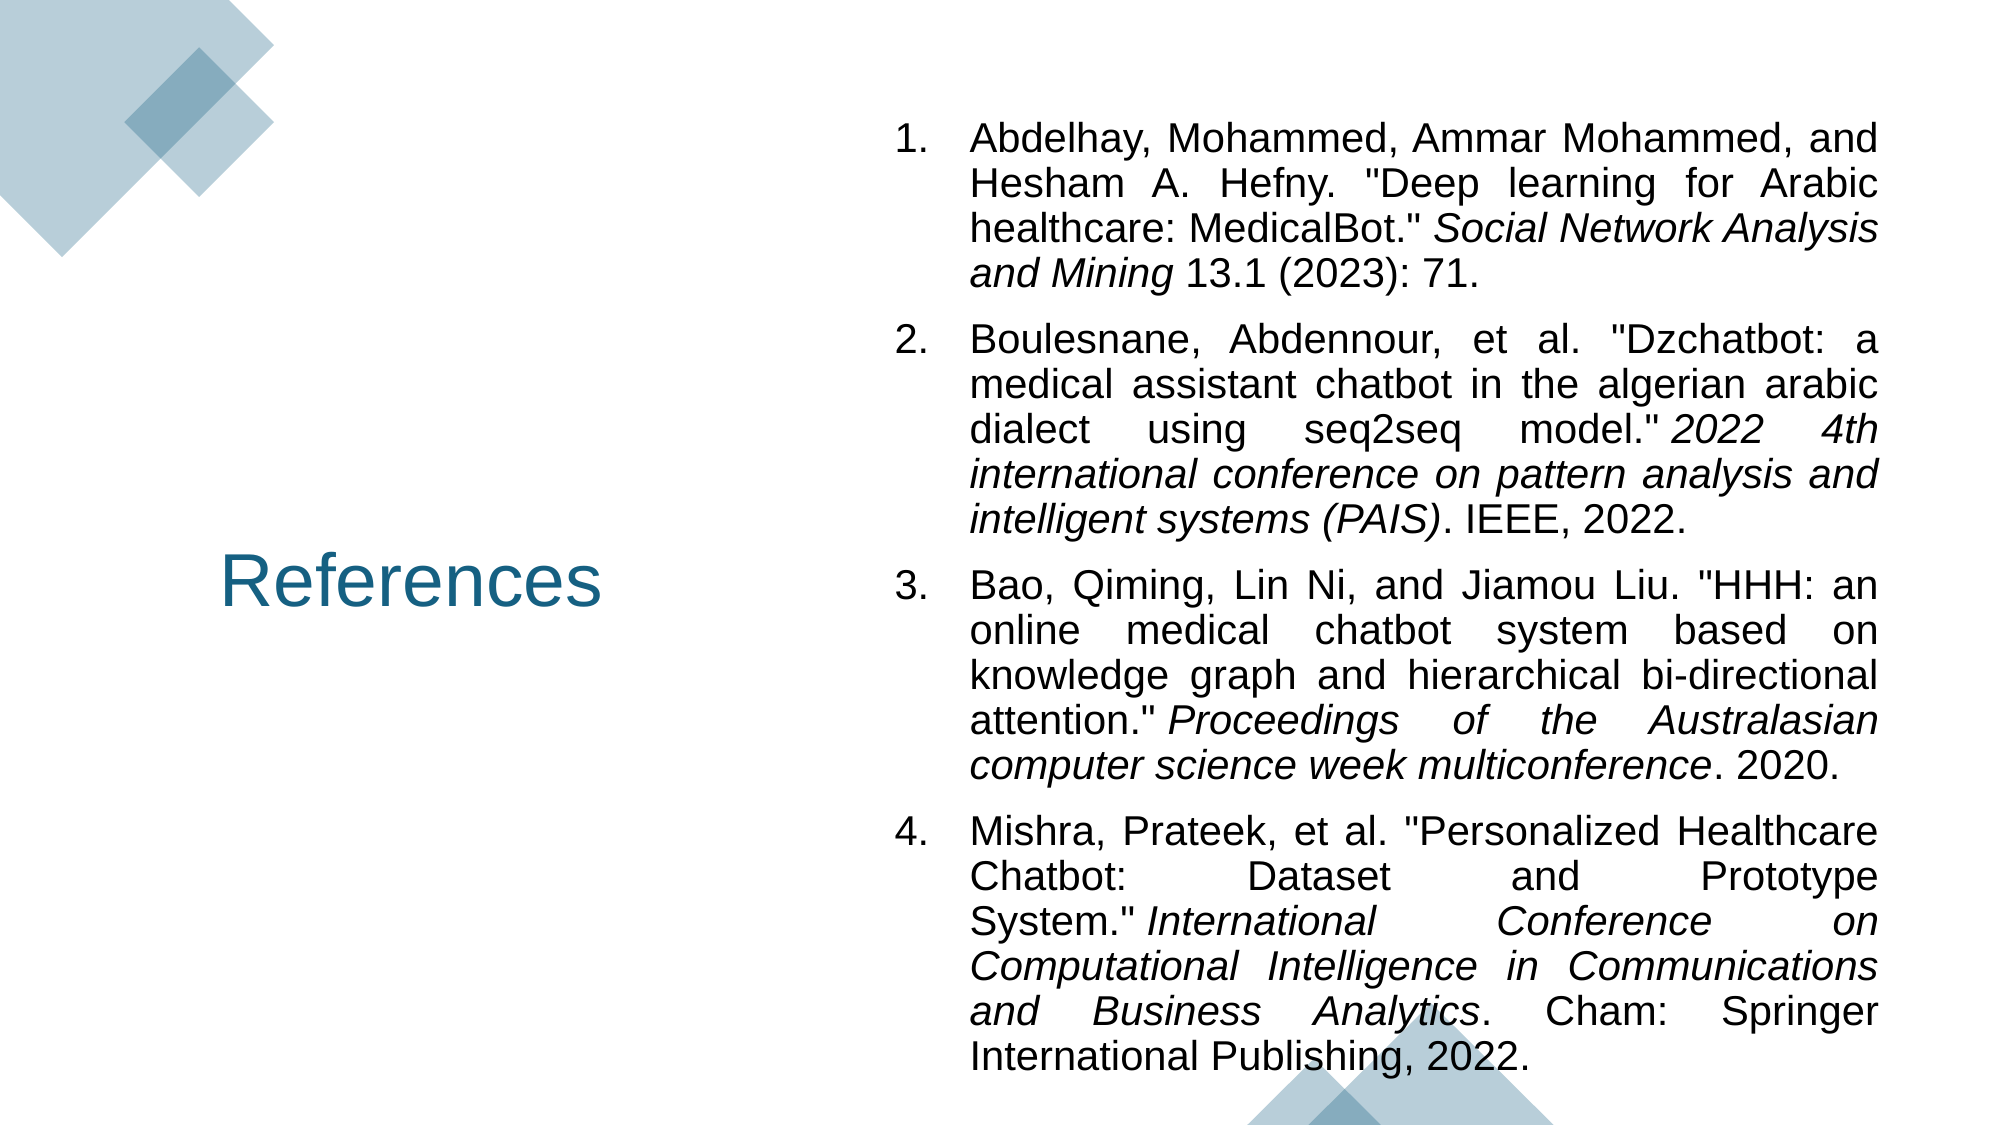

Abdelhay, Mohammed, Ammar Mohammed, and Hesham A. Hefny. "Deep learning for Arabic healthcare: MedicalBot." Social Network Analysis and Mining 13.1 (2023): 71.
Boulesnane, Abdennour, et al. "Dzchatbot: a medical assistant chatbot in the algerian arabic dialect using seq2seq model." 2022 4th international conference on pattern analysis and intelligent systems (PAIS). IEEE, 2022.
Bao, Qiming, Lin Ni, and Jiamou Liu. "HHH: an online medical chatbot system based on knowledge graph and hierarchical bi-directional attention." Proceedings of the Australasian computer science week multiconference. 2020.
Mishra, Prateek, et al. "Personalized Healthcare Chatbot: Dataset and Prototype System." International Conference on Computational Intelligence in Communications and Business Analytics. Cham: Springer International Publishing, 2022.
References

54